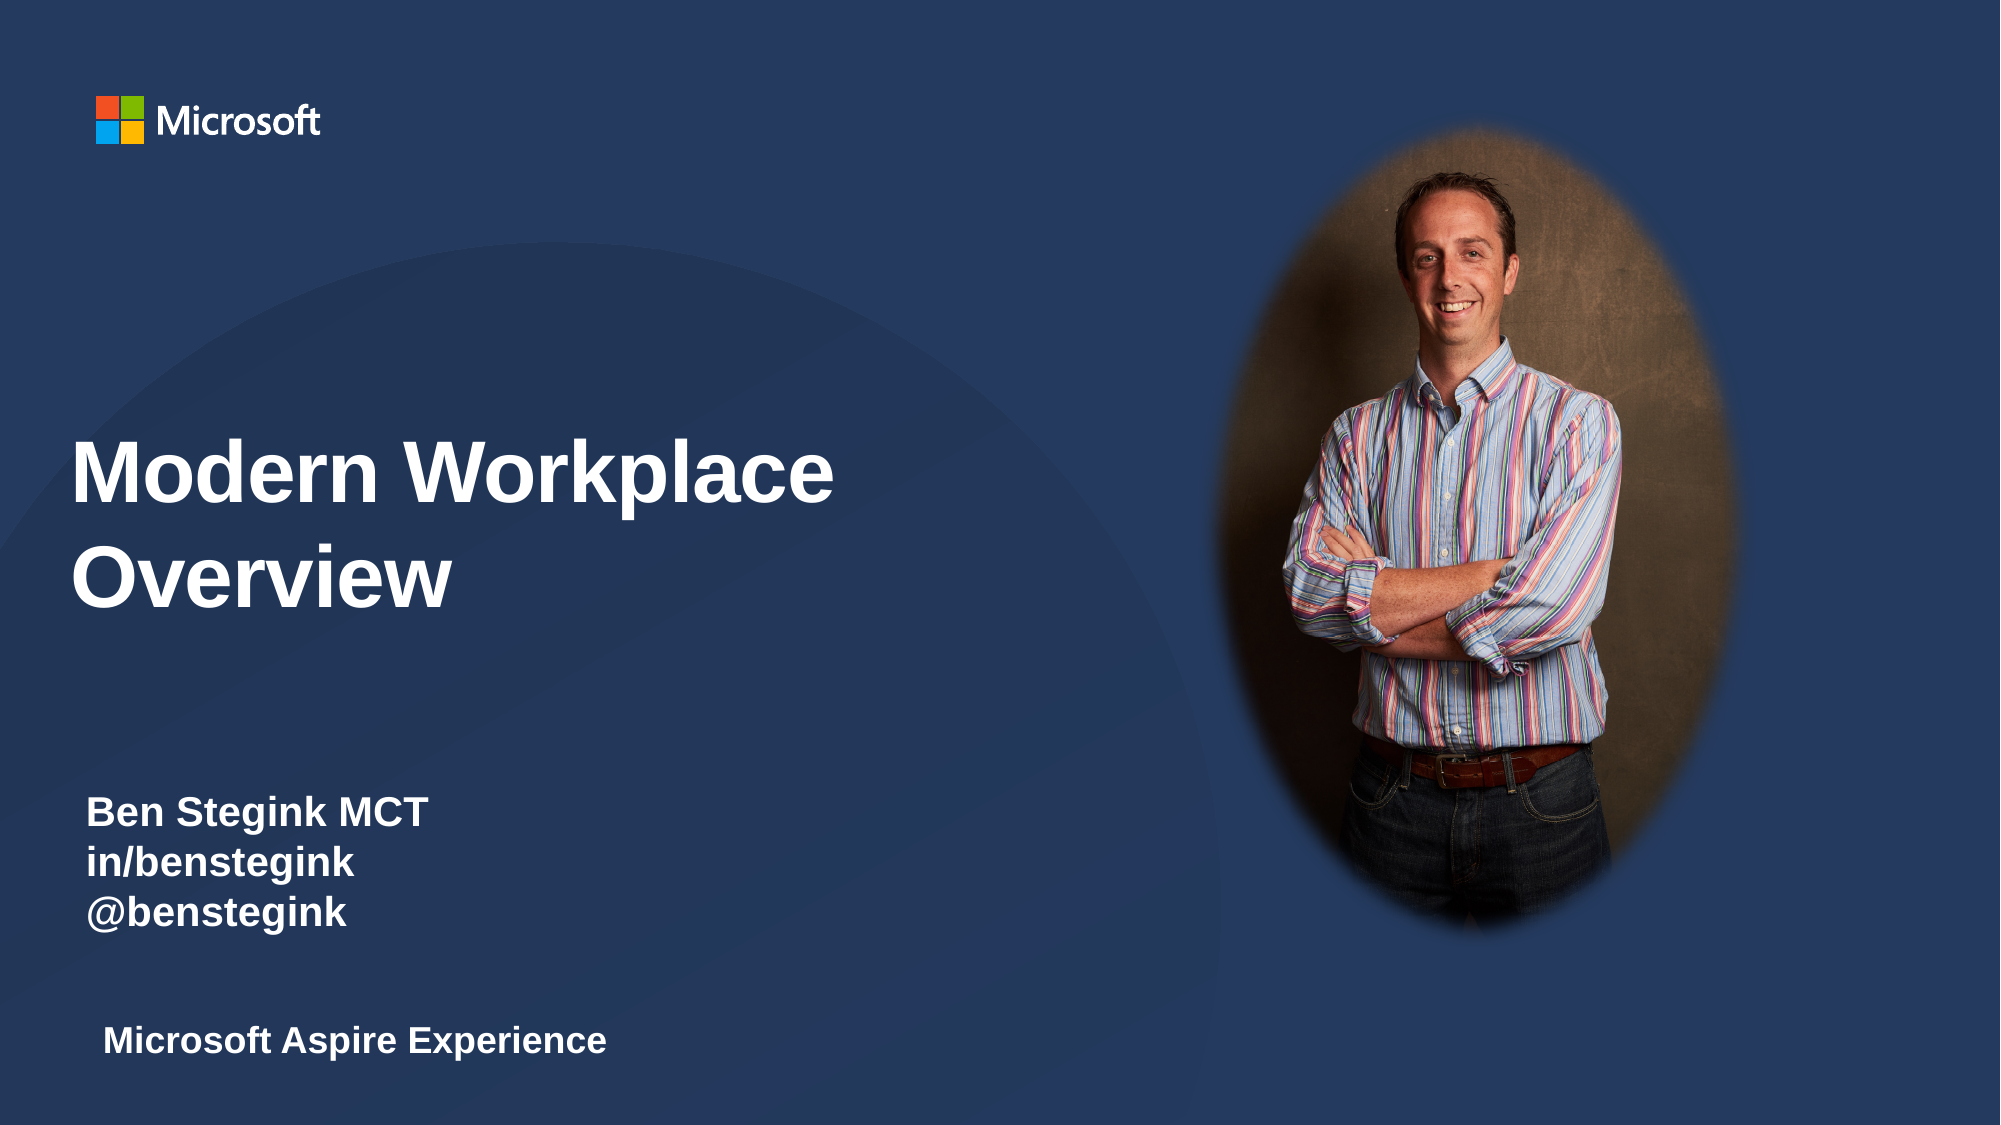

# Modern Workplace Overview
Ben Stegink MCT
in/benstegink
@benstegink